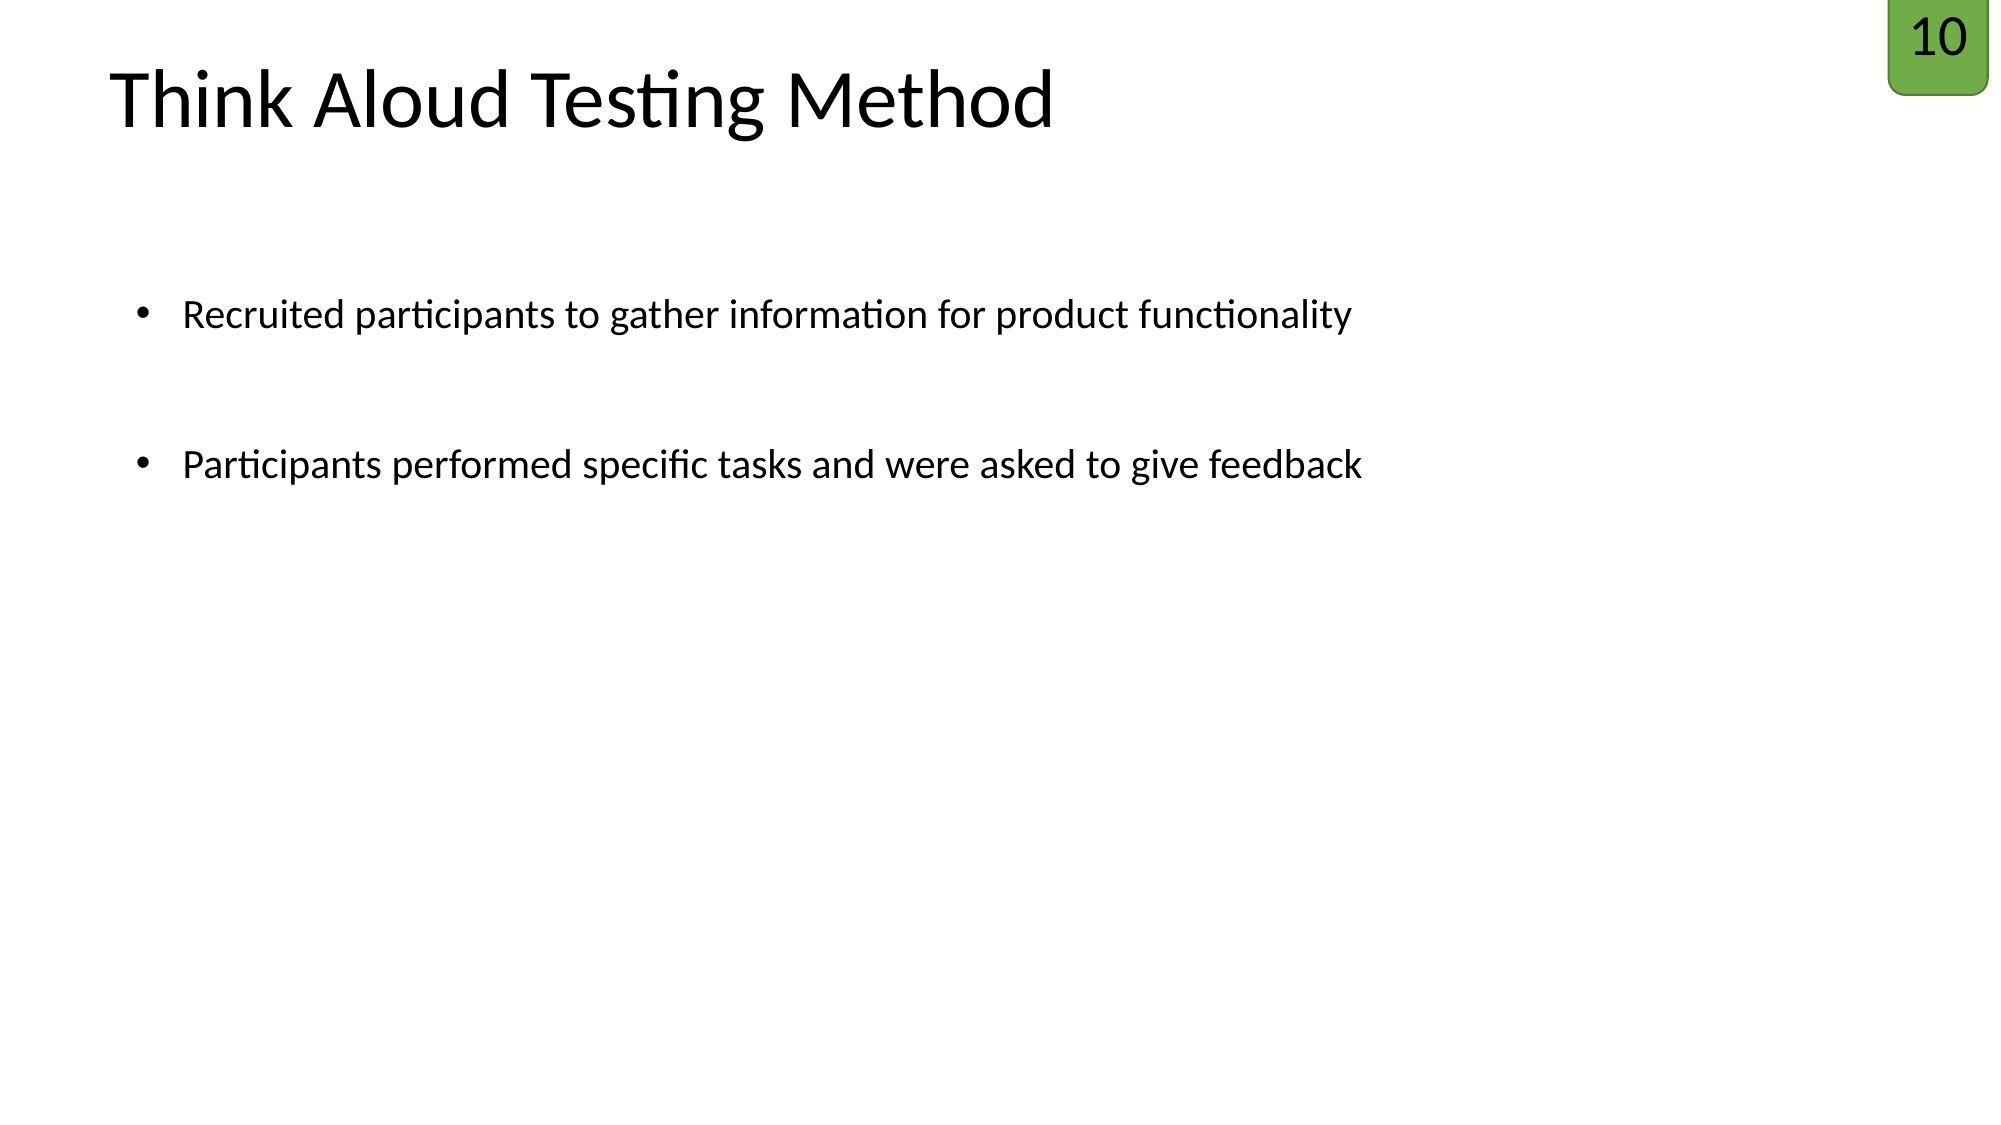

10
Think Aloud Testing Method
Recruited participants to gather information for product functionality

Participants performed specific tasks and were asked to give feedback